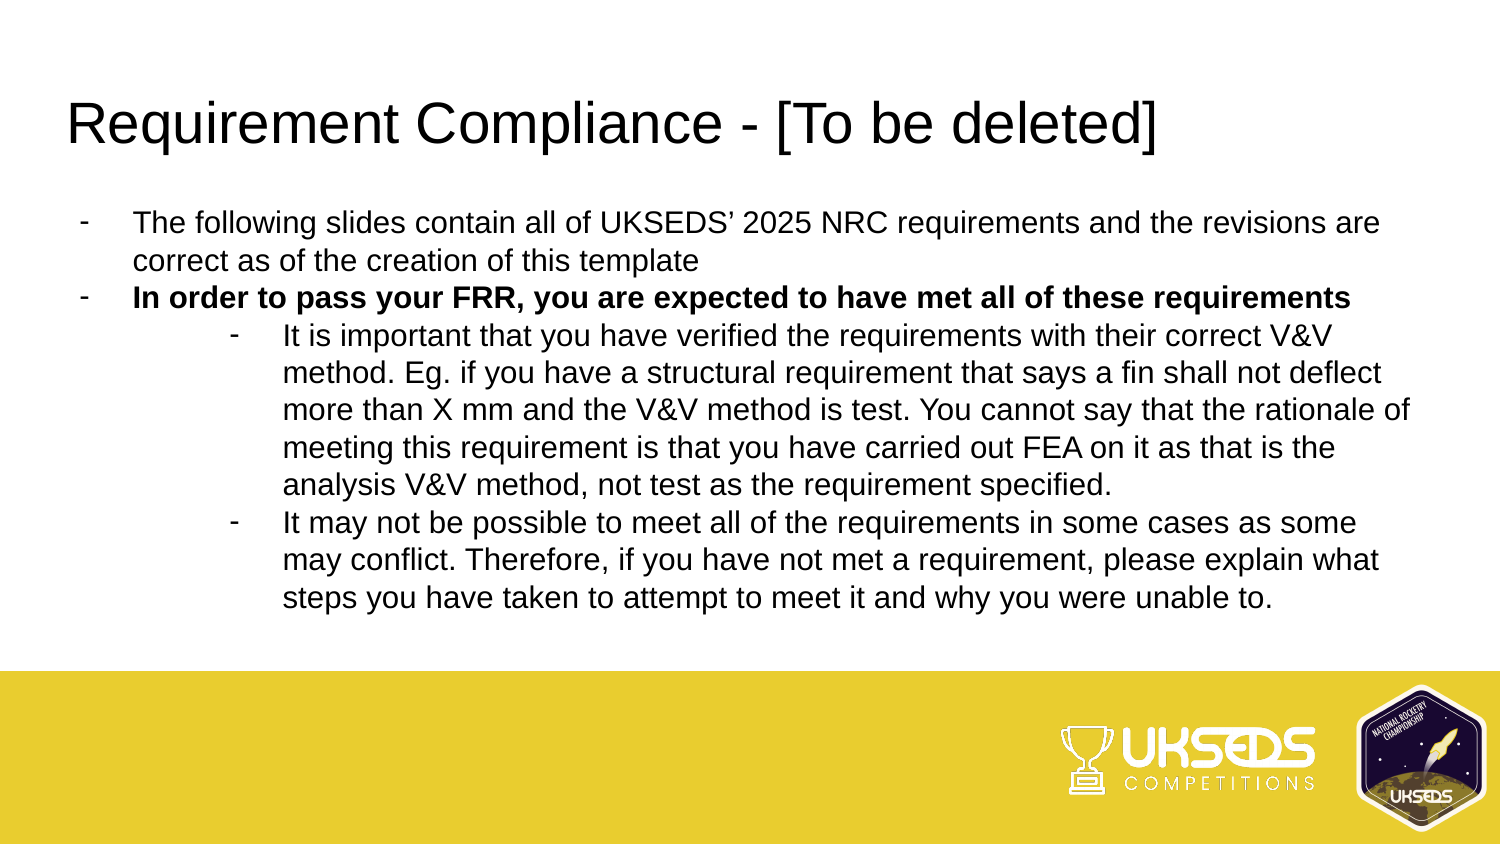

# Requirement Compliance - [To be deleted]
The following slides contain all of UKSEDS’ 2025 NRC requirements and the revisions are correct as of the creation of this template
In order to pass your FRR, you are expected to have met all of these requirements
It is important that you have verified the requirements with their correct V&V method. Eg. if you have a structural requirement that says a fin shall not deflect more than X mm and the V&V method is test. You cannot say that the rationale of meeting this requirement is that you have carried out FEA on it as that is the analysis V&V method, not test as the requirement specified.
It may not be possible to meet all of the requirements in some cases as some may conflict. Therefore, if you have not met a requirement, please explain what steps you have taken to attempt to meet it and why you were unable to.